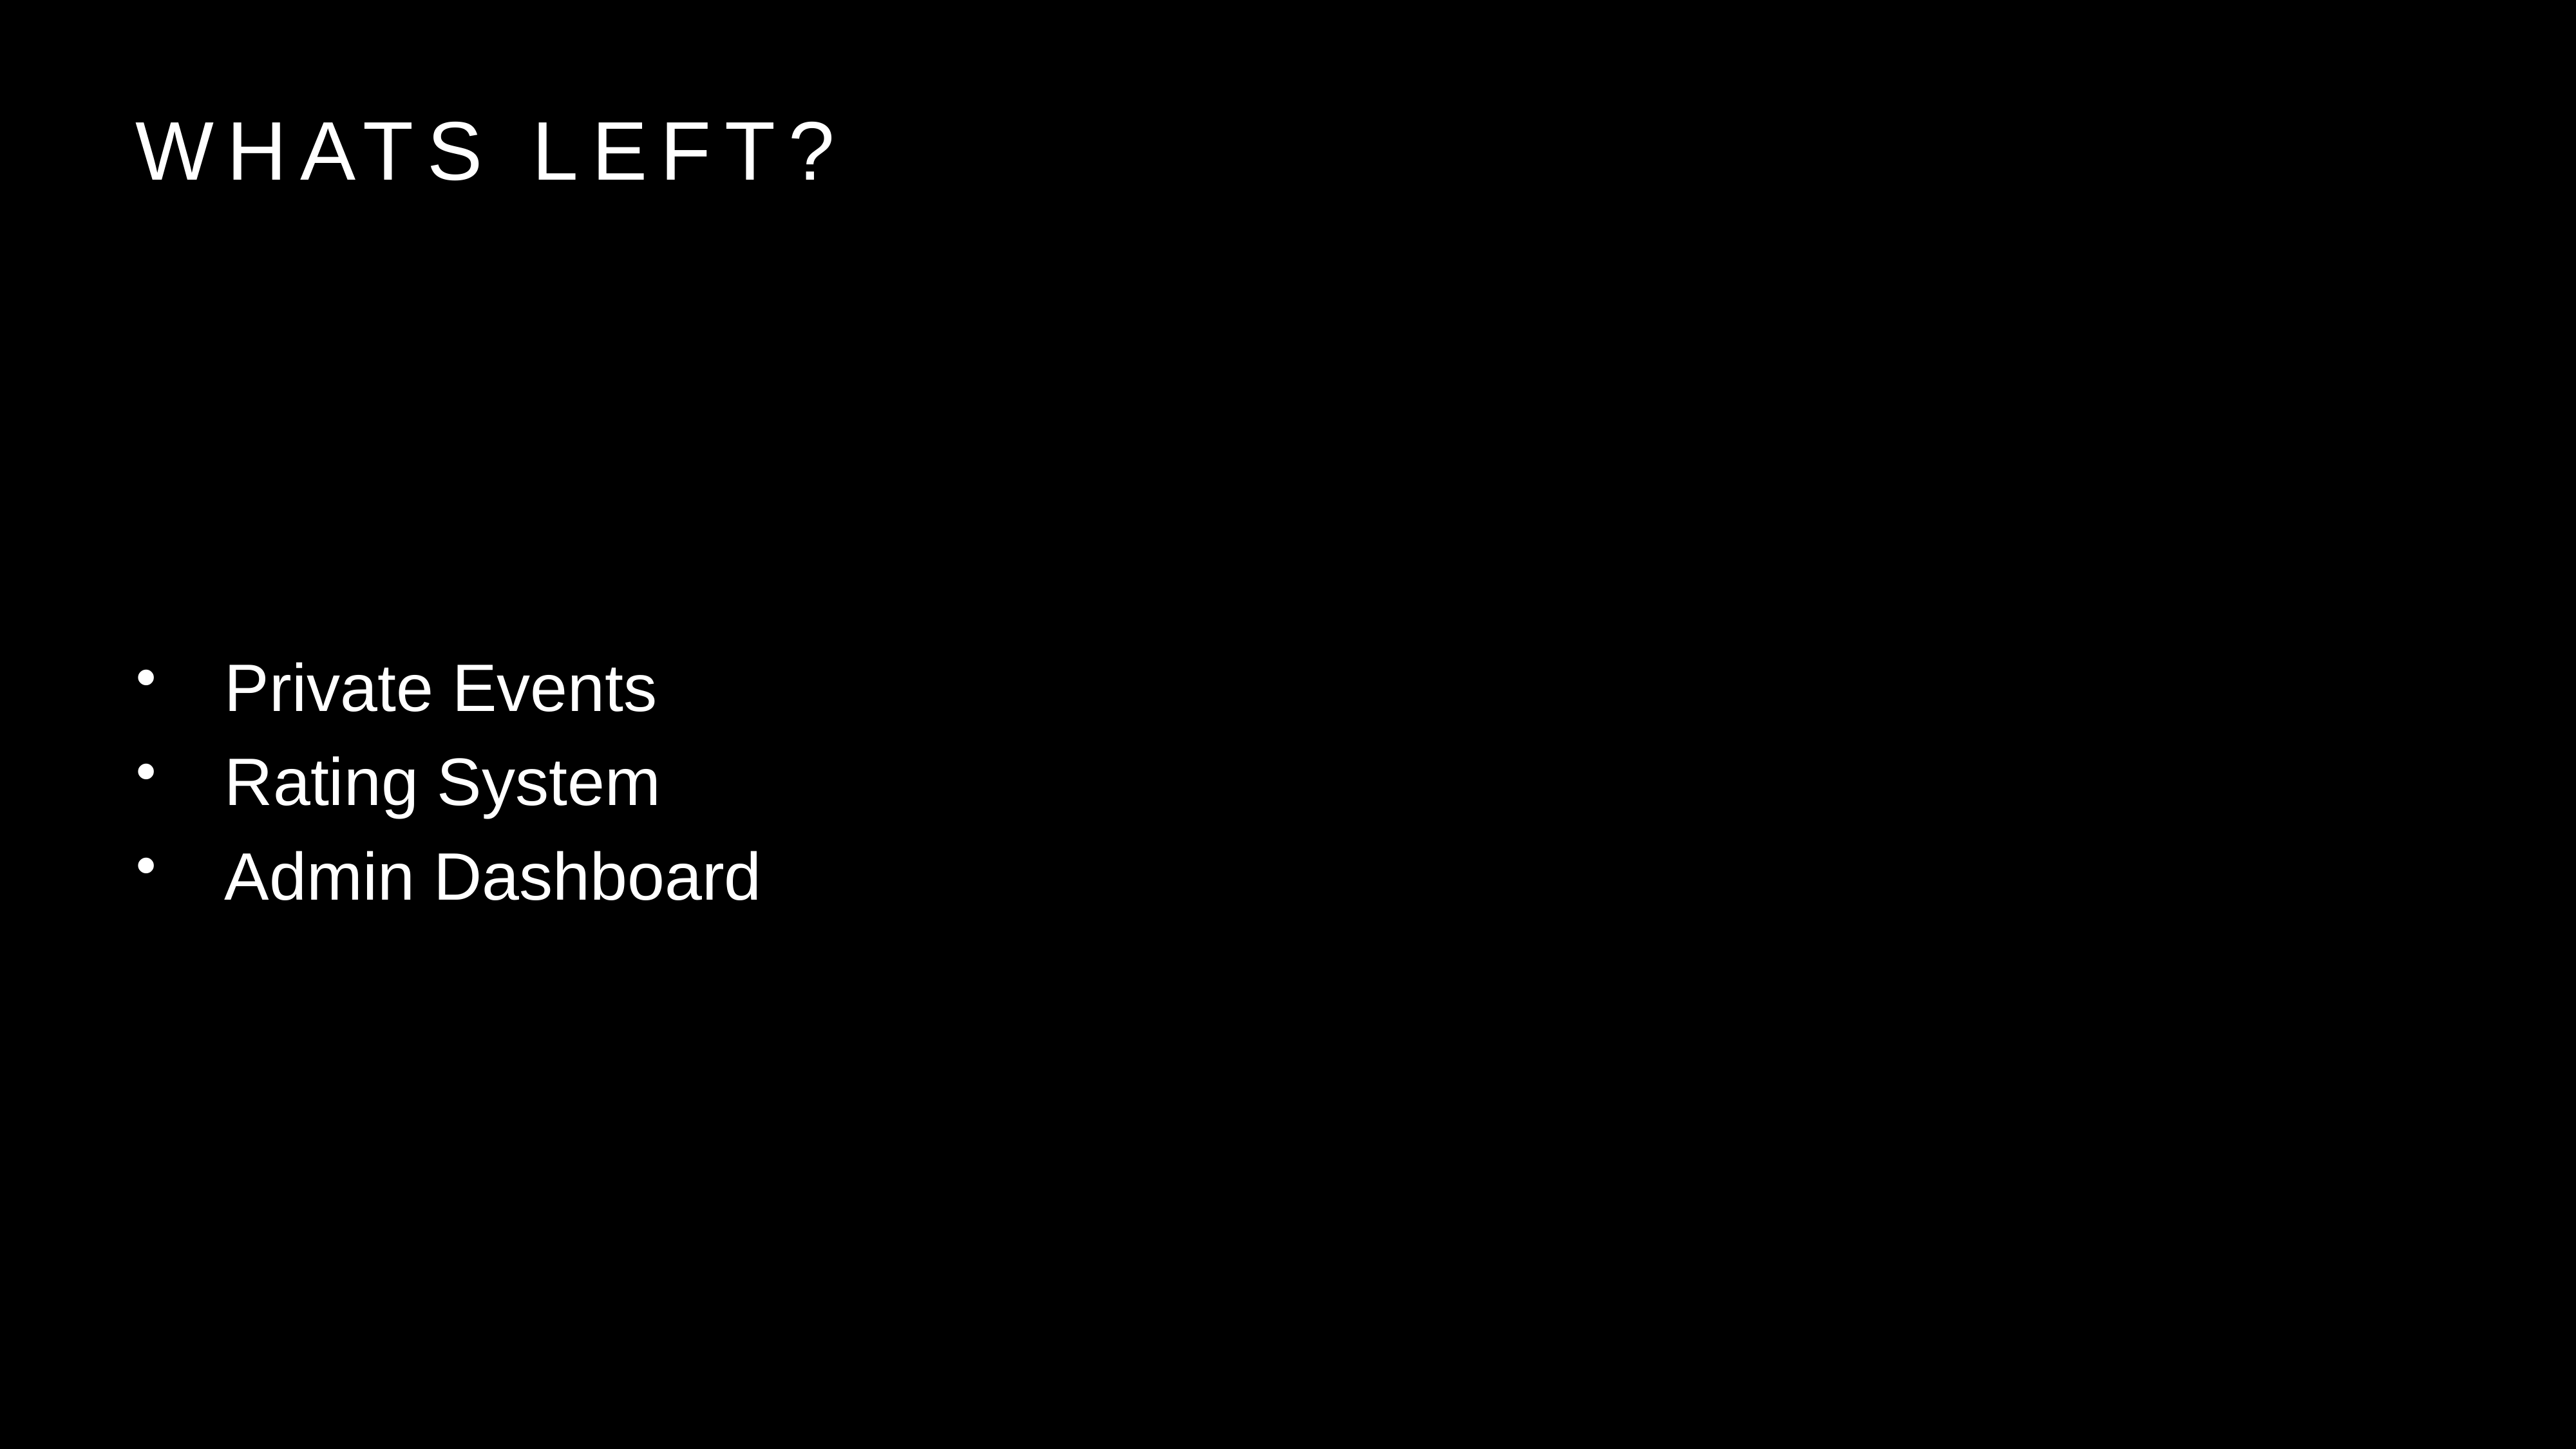

# Whats left?
Private Events
Rating System
Admin Dashboard